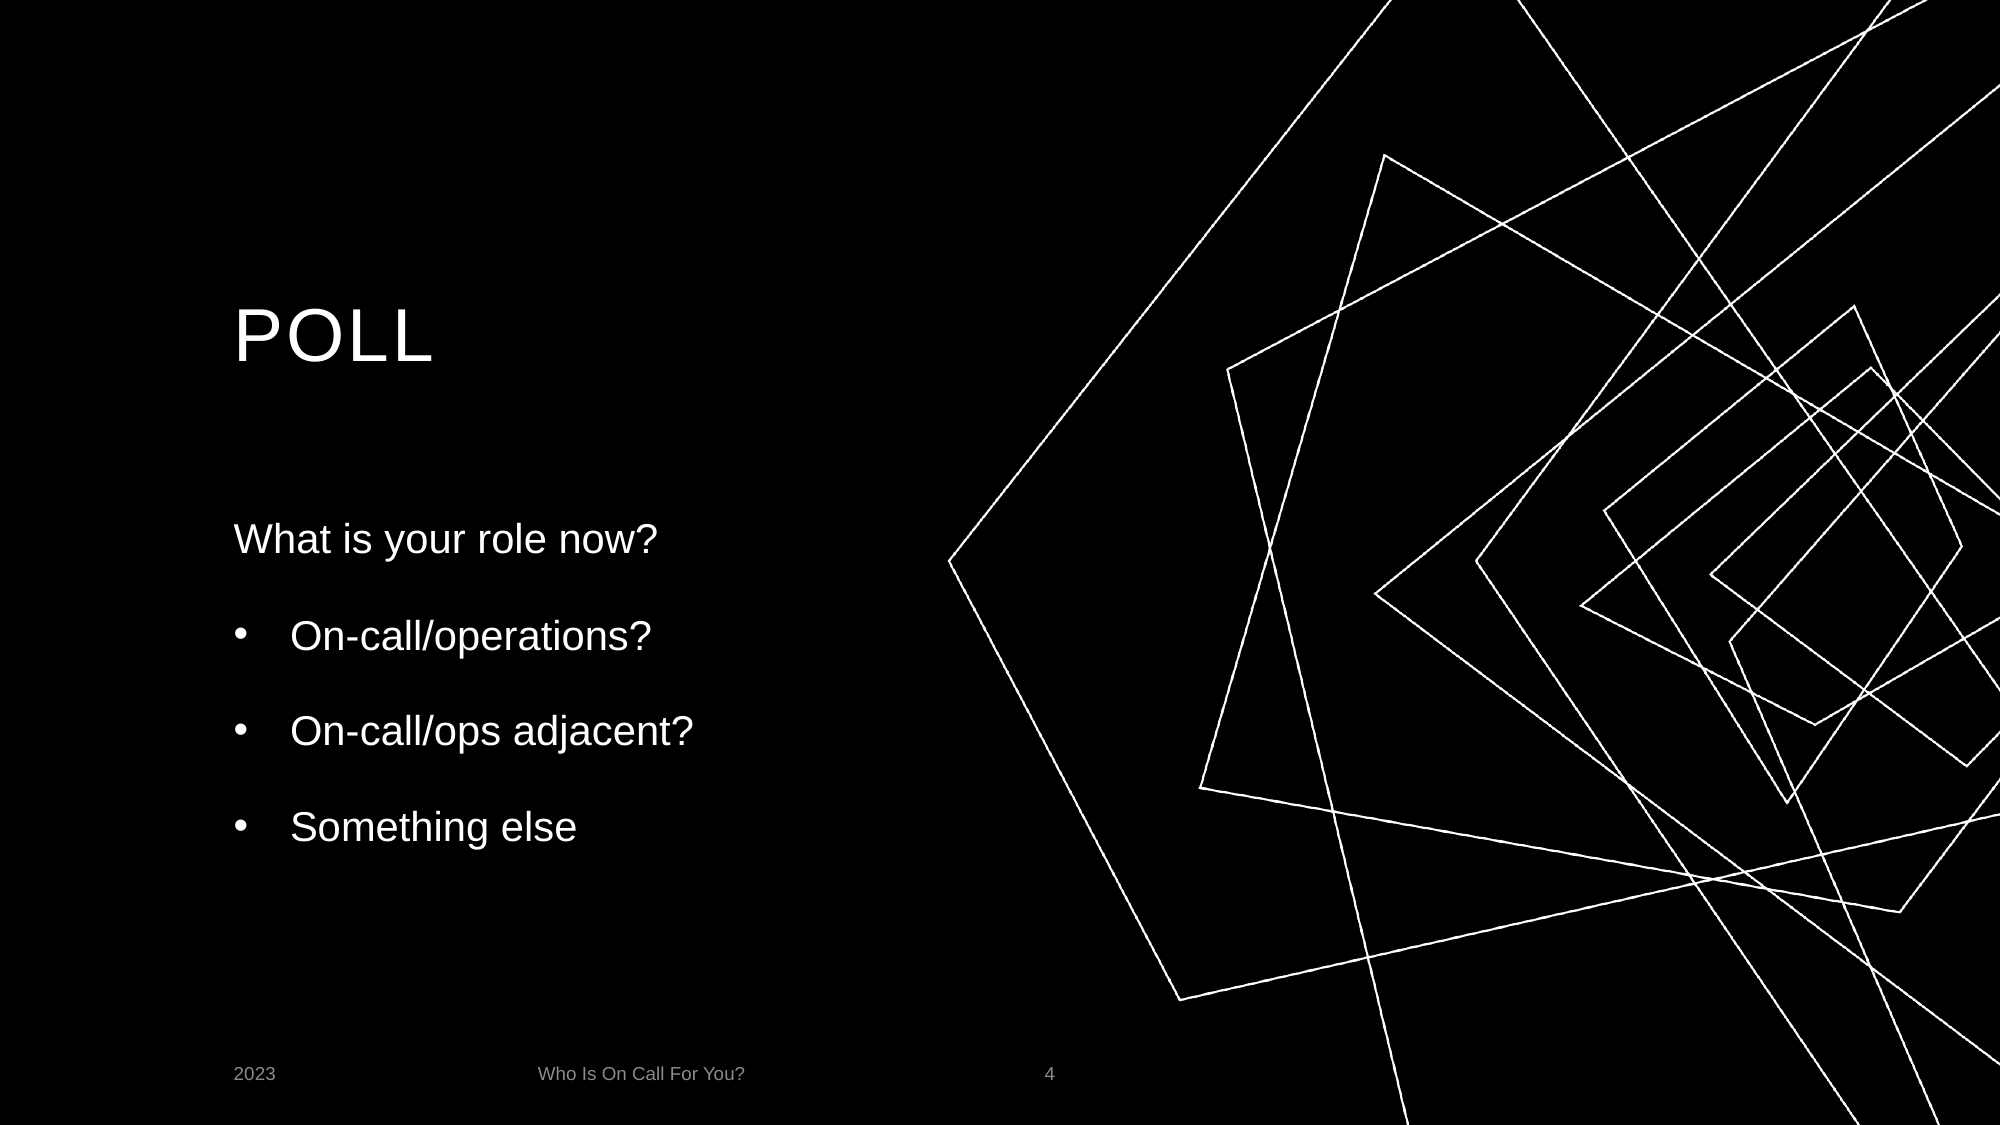

# POLL
What is your role now?
On-call/operations?
On-call/ops adjacent?
Something else
Who Is On Call For You?
2023
4